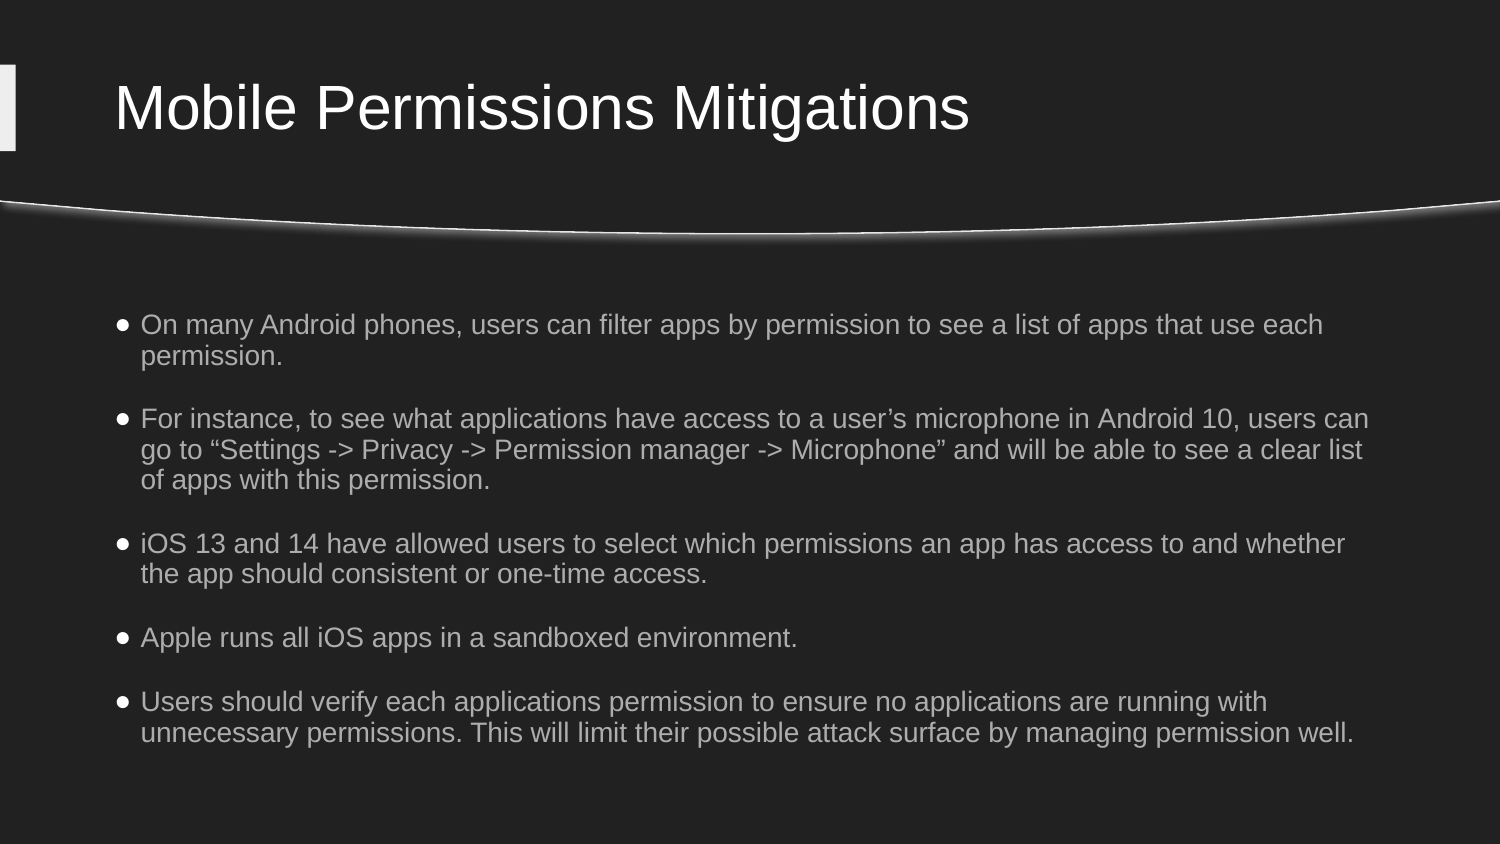

# Mobile Permissions Mitigations

On many Android phones, users can filter apps by permission to see a list of apps that use each permission.
For instance, to see what applications have access to a user’s microphone in Android 10, users can go to “Settings -> Privacy -> Permission manager -> Microphone” and will be able to see a clear list of apps with this permission.
iOS 13 and 14 have allowed users to select which permissions an app has access to and whether the app should consistent or one-time access.
Apple runs all iOS apps in a sandboxed environment.
Users should verify each applications permission to ensure no applications are running with unnecessary permissions. This will limit their possible attack surface by managing permission well.